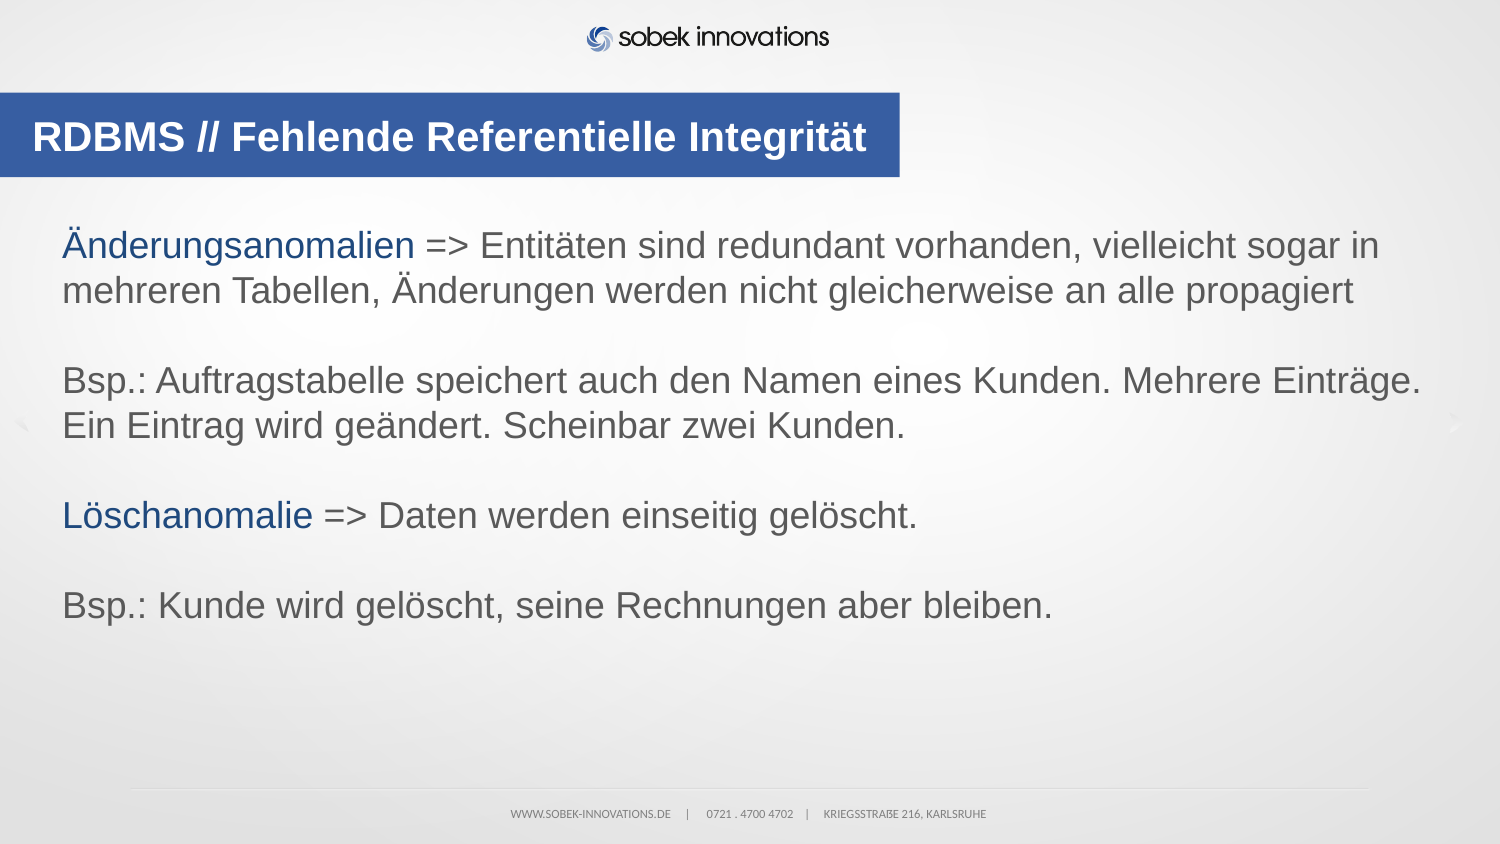

# RDBMS // Fehlende Referentielle Integrität
Änderungsanomalien => Entitäten sind redundant vorhanden, vielleicht sogar in mehreren Tabellen, Änderungen werden nicht gleicherweise an alle propagiert

Bsp.: Auftragstabelle speichert auch den Namen eines Kunden. Mehrere Einträge. Ein Eintrag wird geändert. Scheinbar zwei Kunden.

Löschanomalie => Daten werden einseitig gelöscht.

Bsp.: Kunde wird gelöscht, seine Rechnungen aber bleiben.